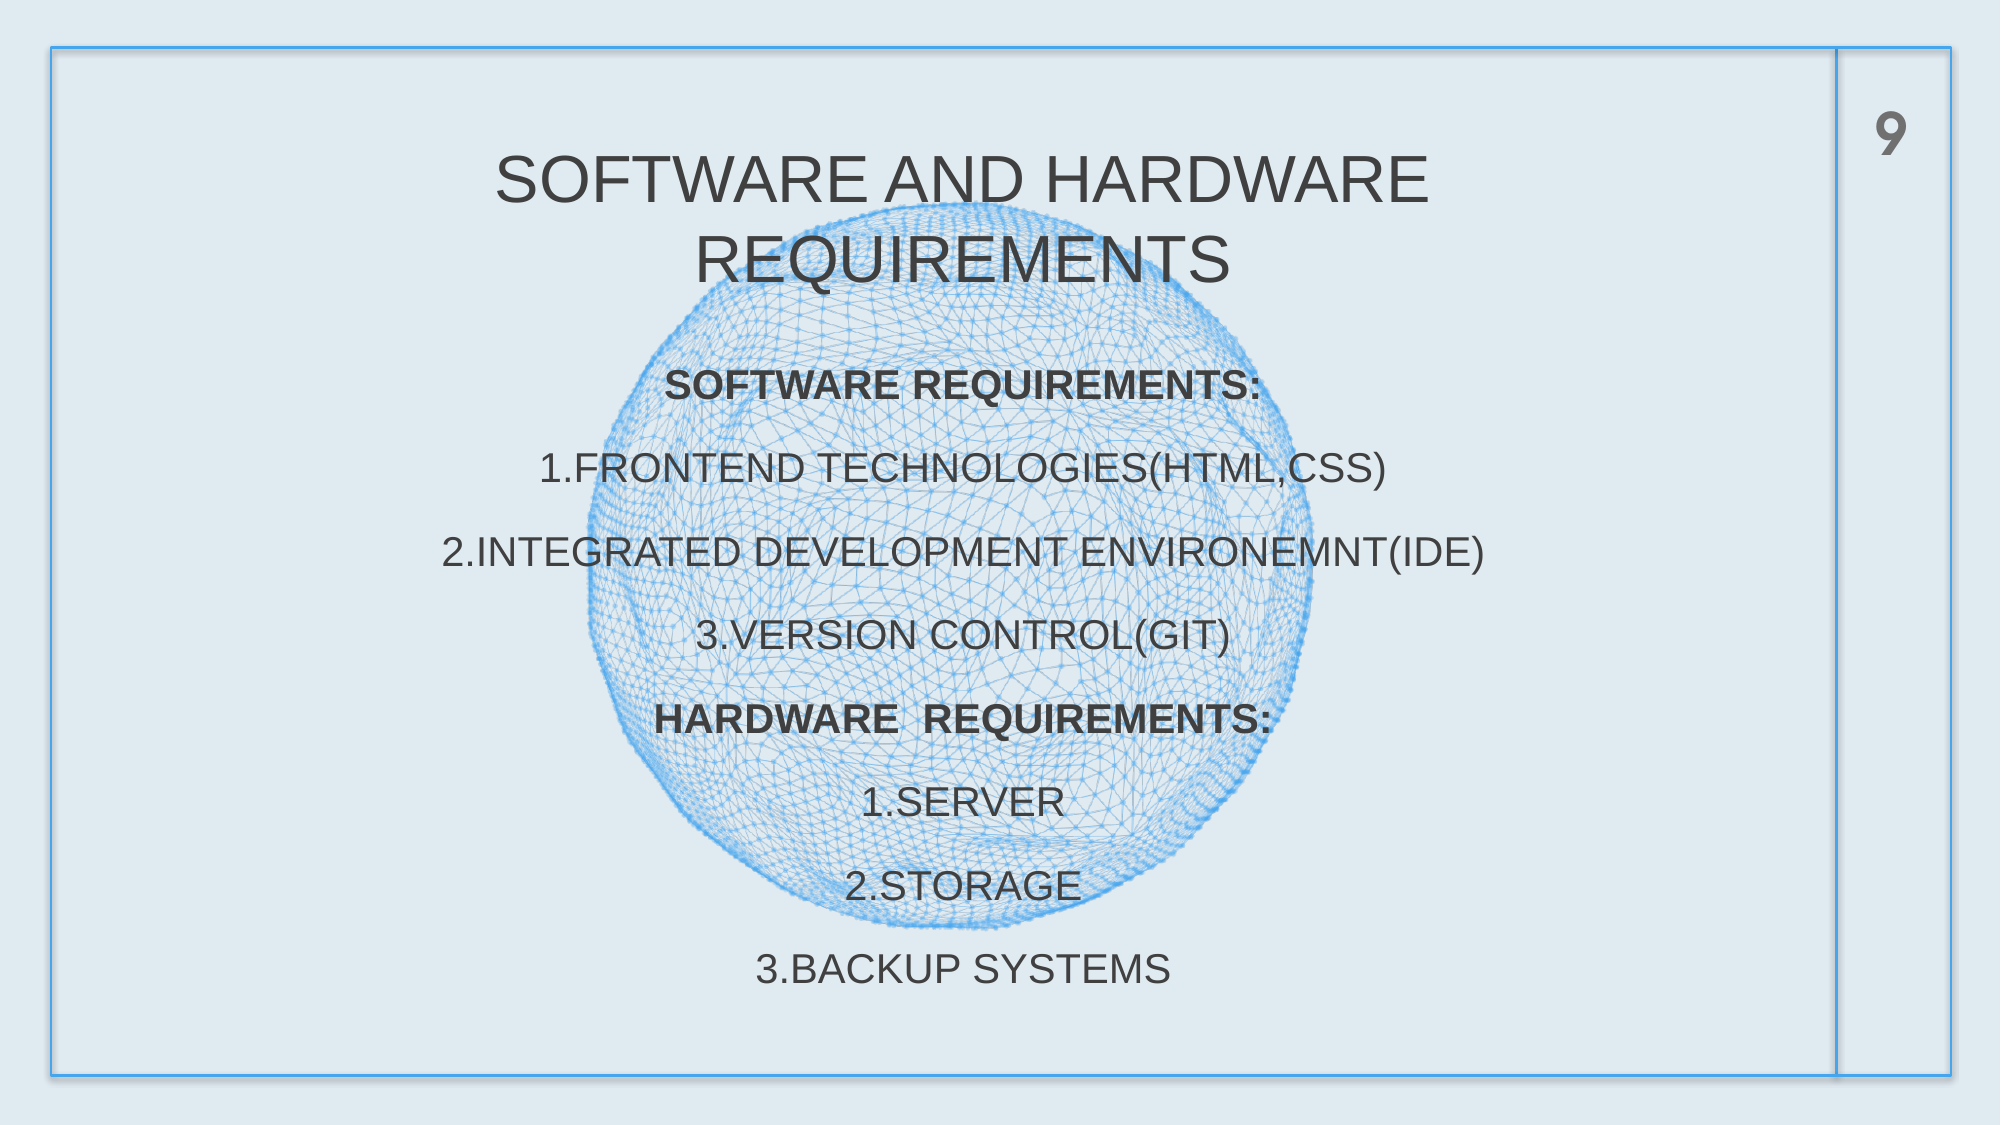

9
# SOFTWARE AND HARDWARE REQUIREMENTS
SOFTWARE REQUIREMENTS:
1.FRONTEND TECHNOLOGIES(HTML,CSS)
2.INTEGRATED DEVELOPMENT ENVIRONEMNT(IDE)
3.VERSION CONTROL(GIT)
HARDWARE  REQUIREMENTS:
1.SERVER
2.STORAGE
3.BACKUP SYSTEMS